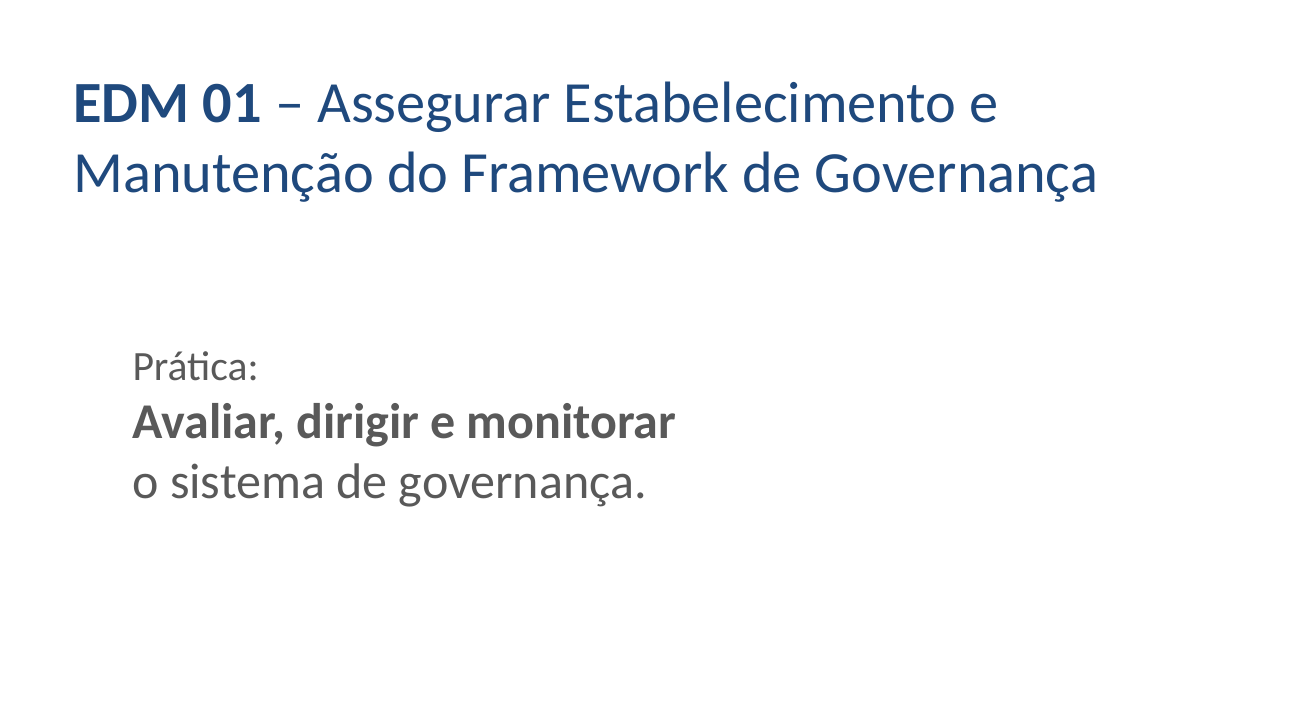

EDM 01 – Assegurar Estabelecimento e Manutenção do Framework de Governança

Prática:
Avaliar, dirigir e monitorar
o sistema de governança.